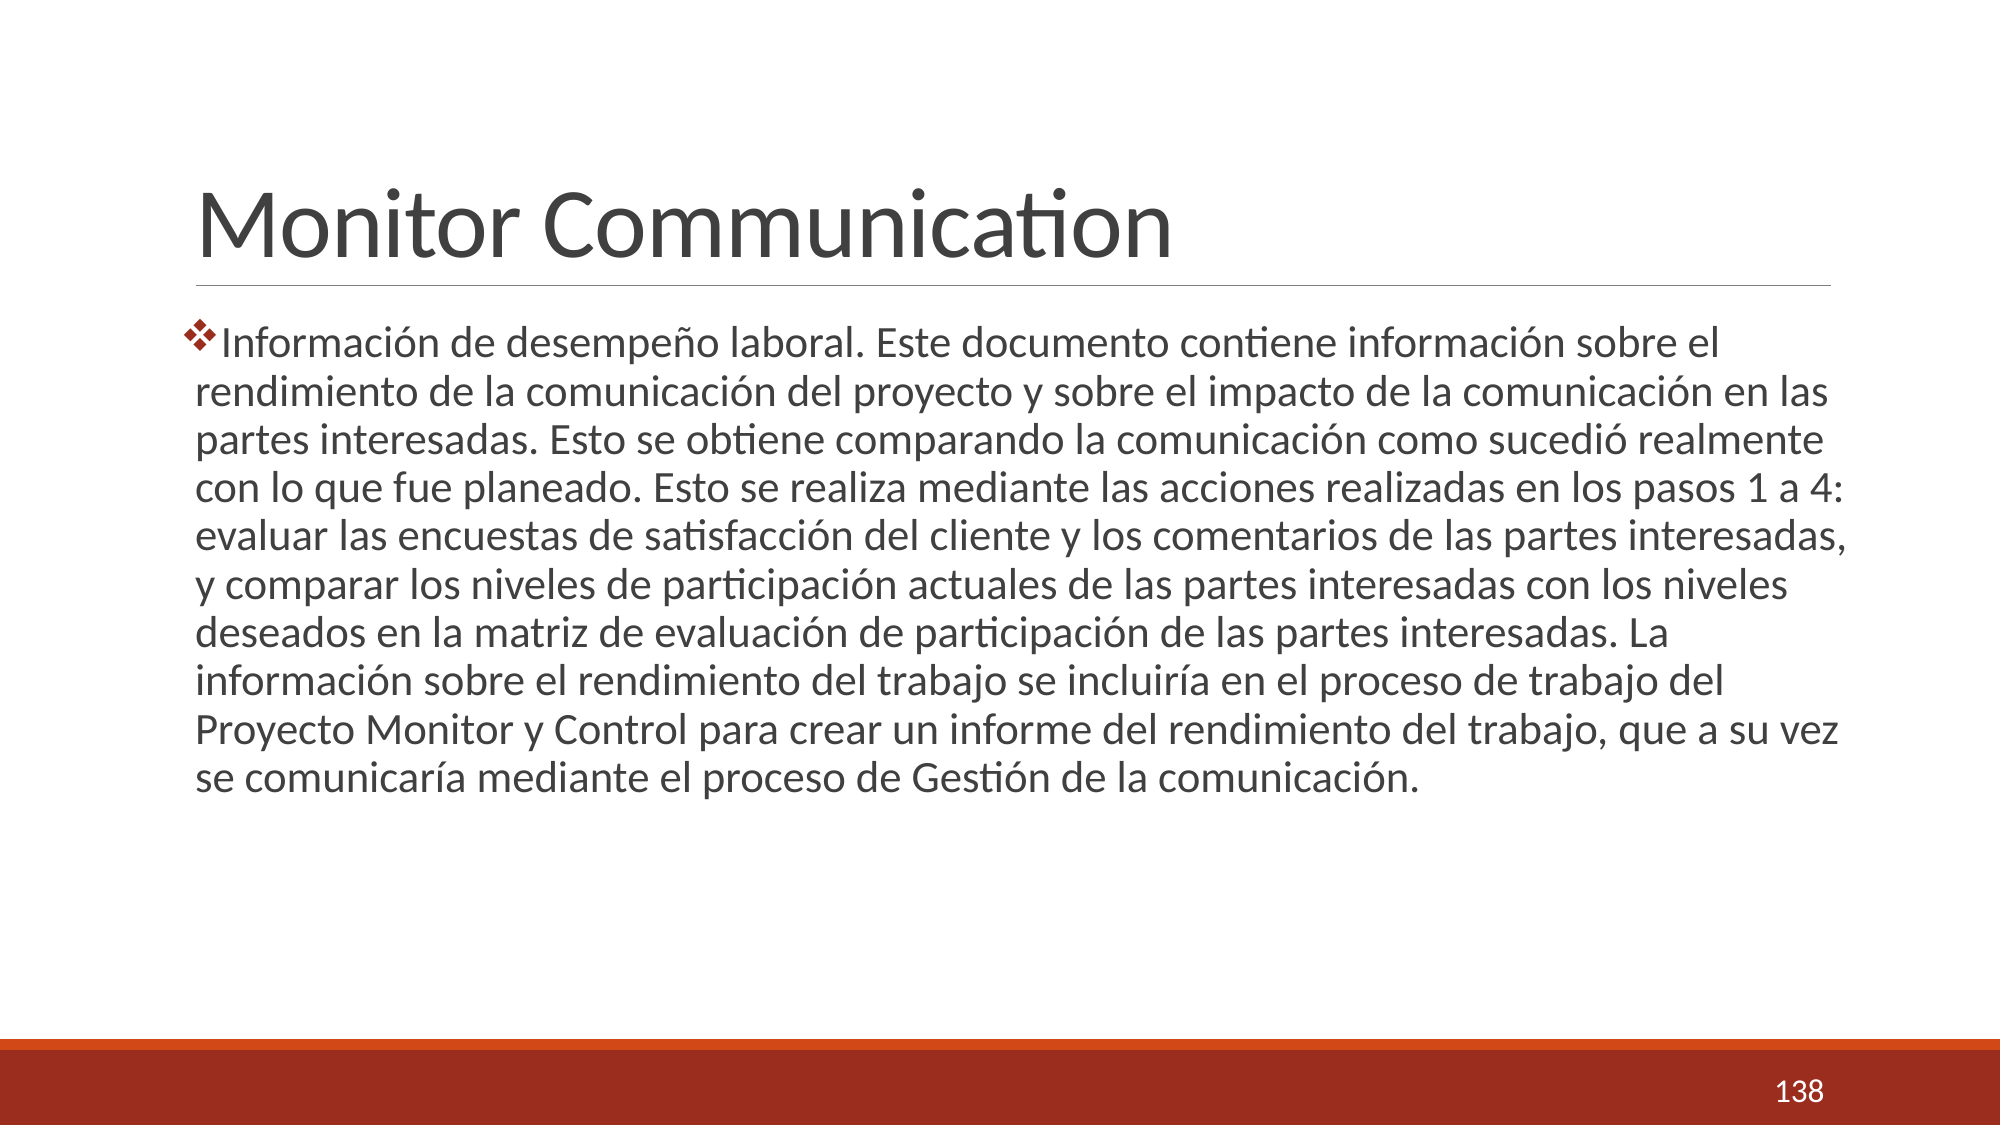

# Monitor Communication
Información de desempeño laboral. Este documento contiene información sobre el rendimiento de la comunicación del proyecto y sobre el impacto de la comunicación en las partes interesadas. Esto se obtiene comparando la comunicación como sucedió realmente con lo que fue planeado. Esto se realiza mediante las acciones realizadas en los pasos 1 a 4: evaluar las encuestas de satisfacción del cliente y los comentarios de las partes interesadas, y comparar los niveles de participación actuales de las partes interesadas con los niveles deseados en la matriz de evaluación de participación de las partes interesadas. La información sobre el rendimiento del trabajo se incluiría en el proceso de trabajo del Proyecto Monitor y Control para crear un informe del rendimiento del trabajo, que a su vez se comunicaría mediante el proceso de Gestión de la comunicación.
138